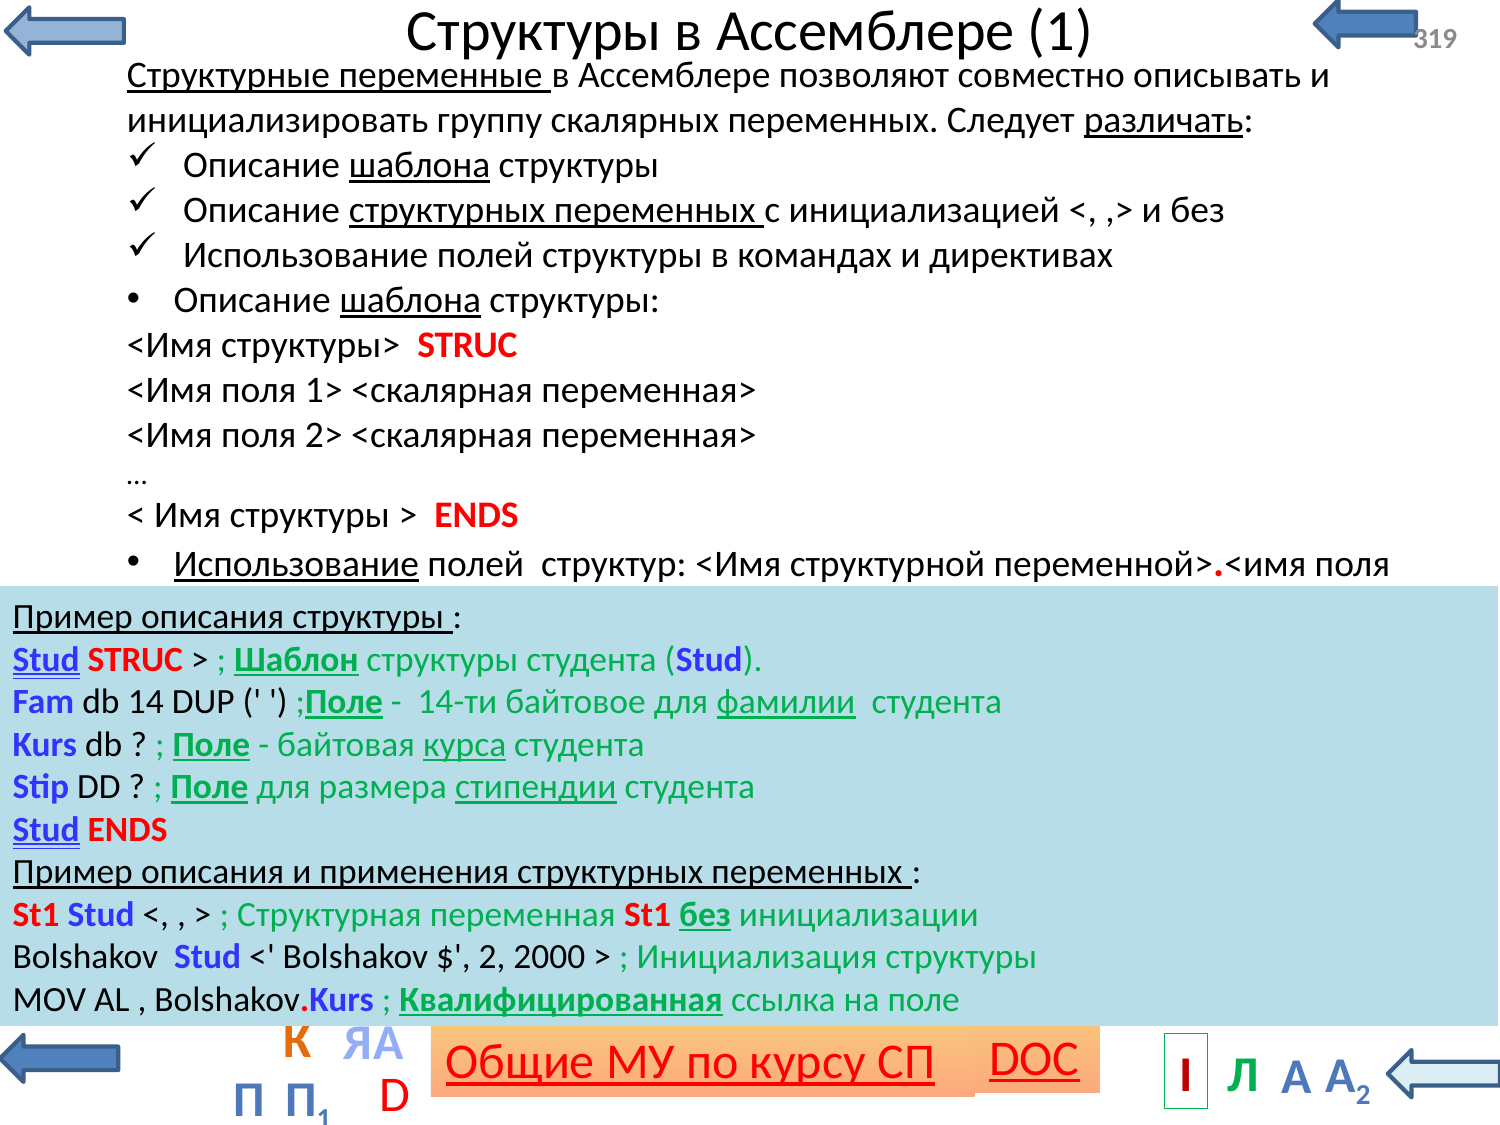

# Структуры в Ассемблере (1)
319
Структурные переменные в Ассемблере позволяют совместно описывать и инициализировать группу скалярных переменных. Следует различать:
Описание шаблона структуры
Описание структурных переменных с инициализацией <, ,> и без
Использование полей структуры в командах и директивах
Описание шаблона структуры:
<Имя структуры>  STRUC
<Имя поля 1> <скалярная переменная>
<Имя поля 2> <скалярная переменная>
…
< Имя структуры >  ENDS
Использование полей  структур: <Имя структурной переменной>.<имя поля
Пример описания структуры :
Stud STRUC > ; Шаблон структуры студента (Stud).
Fam db 14 DUP (' ') ;Поле -  14-ти байтовое для фамилии  студента
Kurs db ? ; Поле - байтовая курса студента
Stip DD ? ; Поле для размера стипендии студента
Stud ENDS
Пример описания и применения структурных переменных :
St1 Stud <, , > ; Структурная переменная St1 без инициализации
Bolshakov  Stud <' Bolshakov $', 2, 2000 > ; Инициализация структуры
MOV AL , Bolshakov.Kurs ; Квалифицированная ссылка на поле